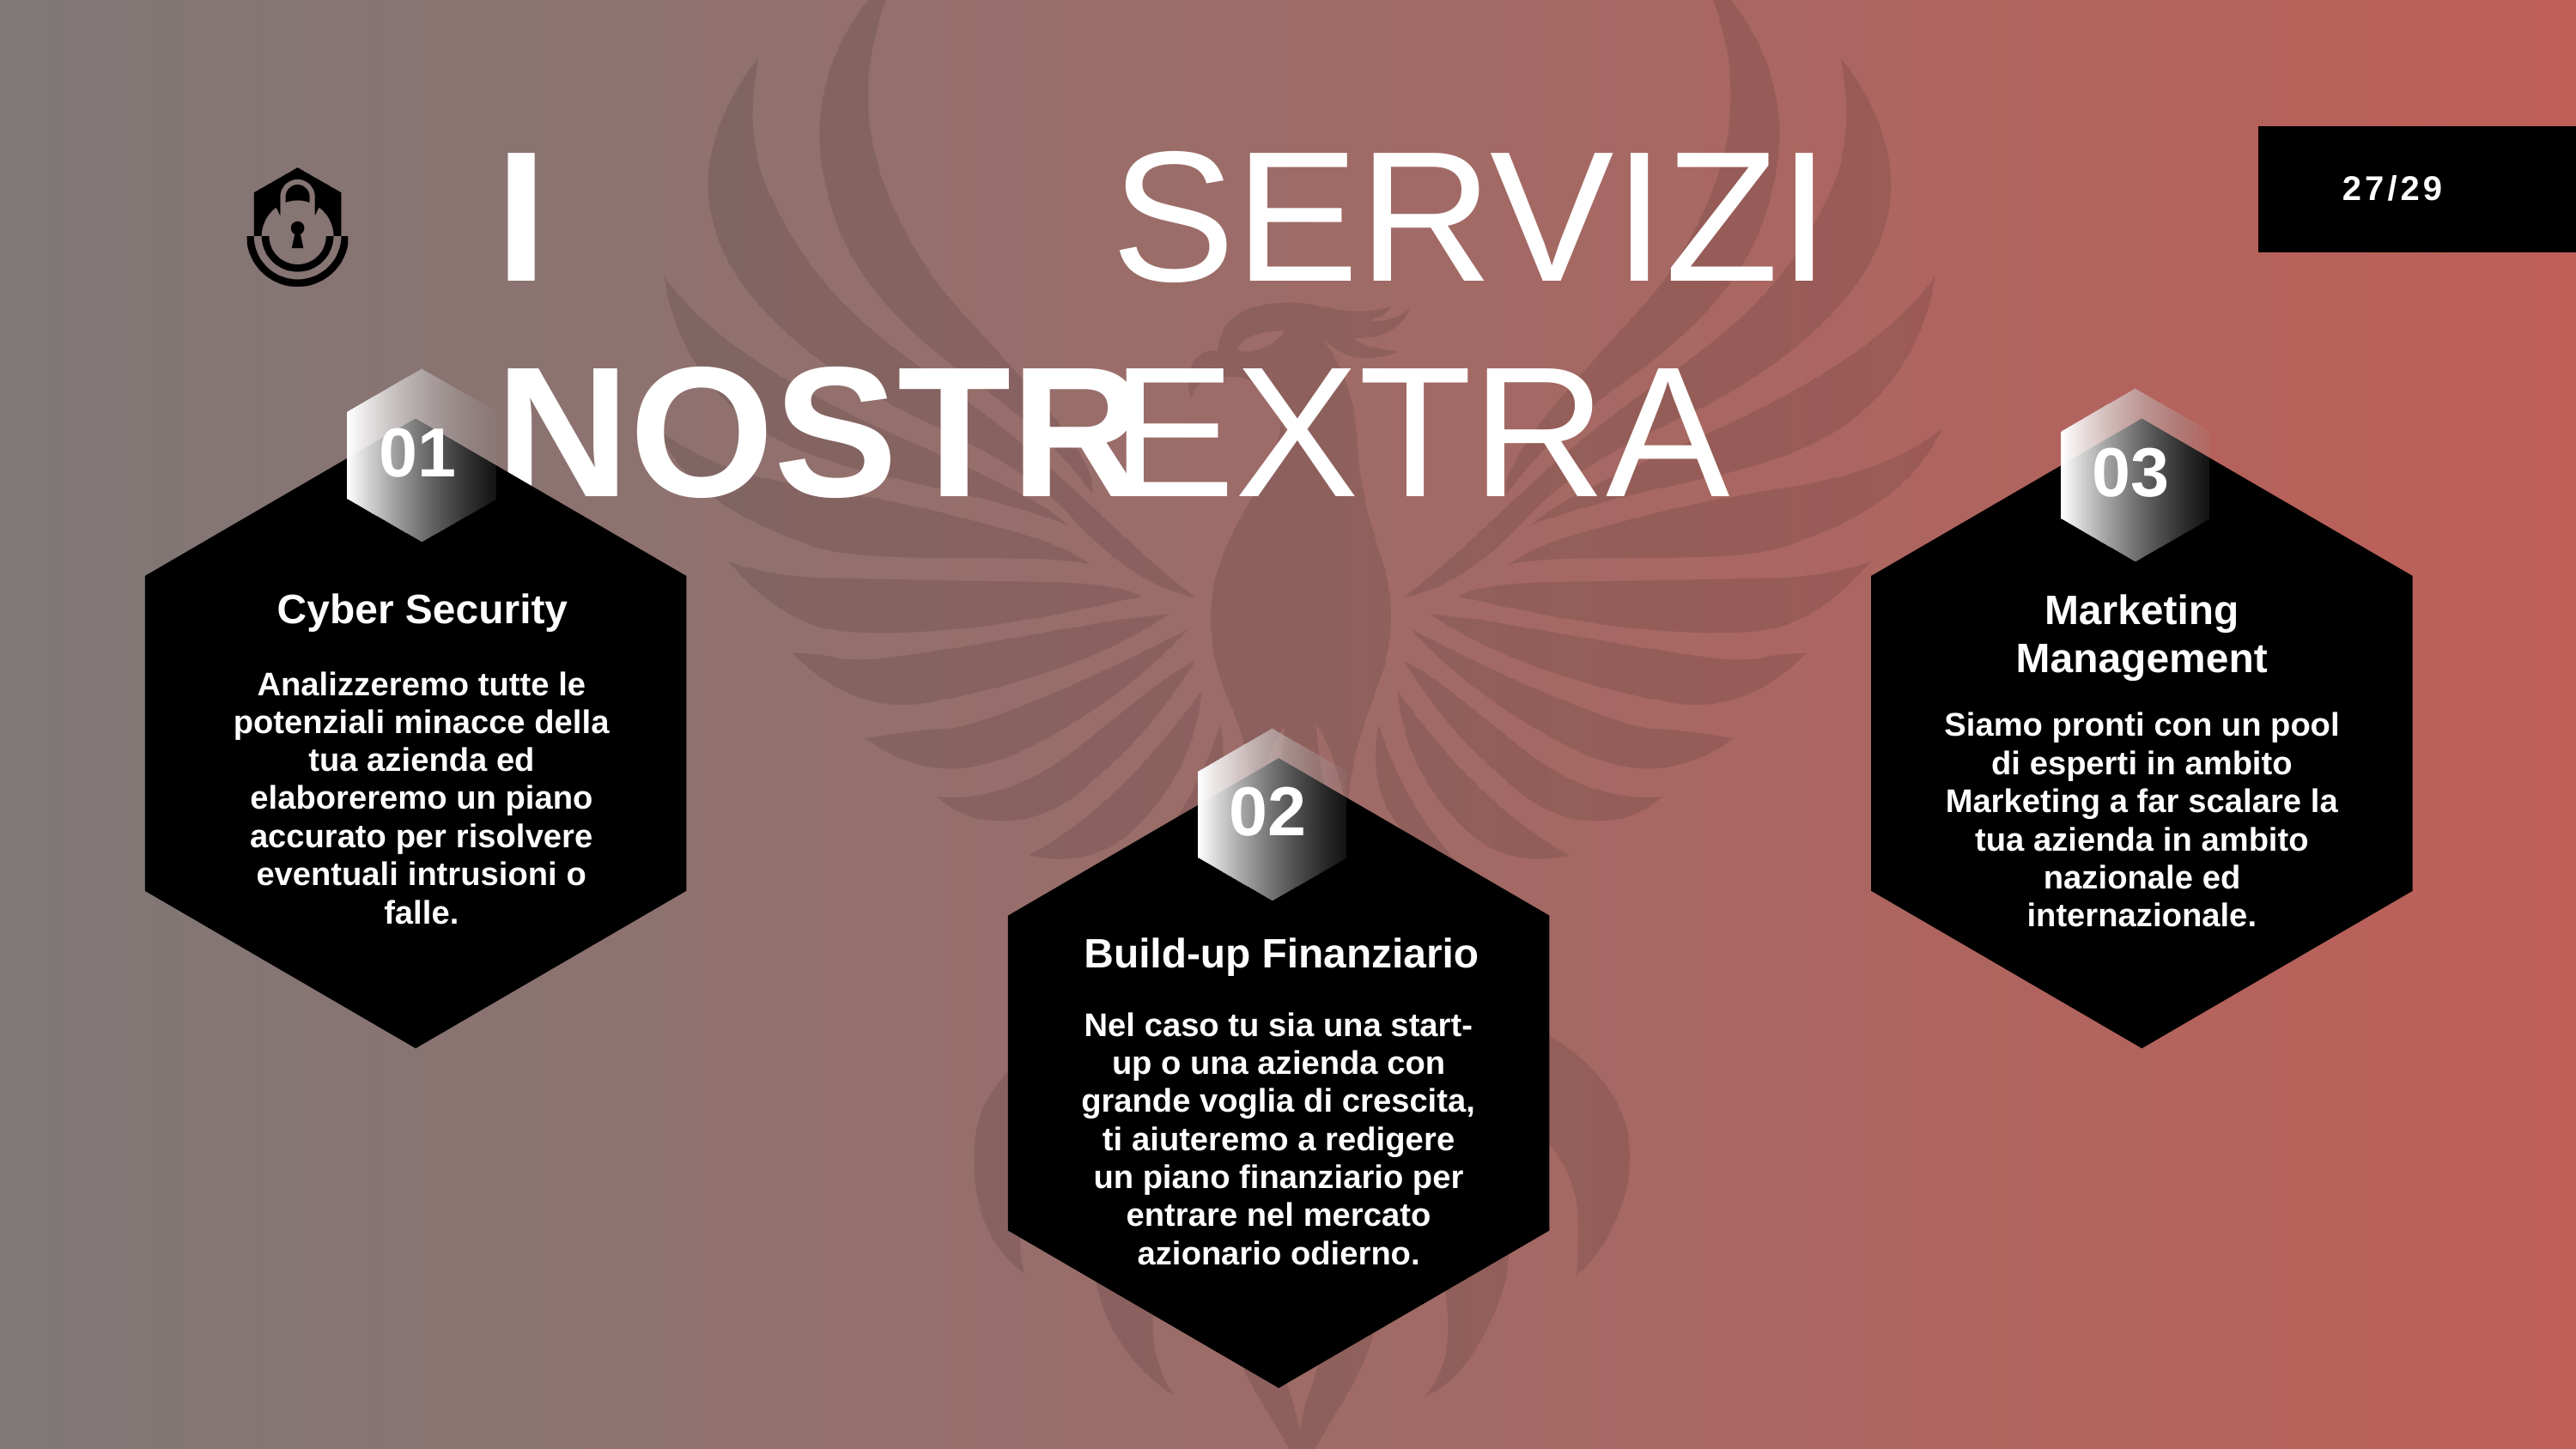

I NOSTRI
SERVIZI EXTRA

27/29

01

03
Cyber Security
Marketing Management
Analizzeremo tutte le potenziali minacce della tua azienda ed elaboreremo un piano accurato per risolvere eventuali intrusioni o falle.
Siamo pronti con un pool di esperti in ambito Marketing a far scalare la tua azienda in ambito nazionale ed internazionale.

02
Build-up Finanziario
Nel caso tu sia una start-up o una azienda con grande voglia di crescita, ti aiuteremo a redigere un piano finanziario per entrare nel mercato azionario odierno.